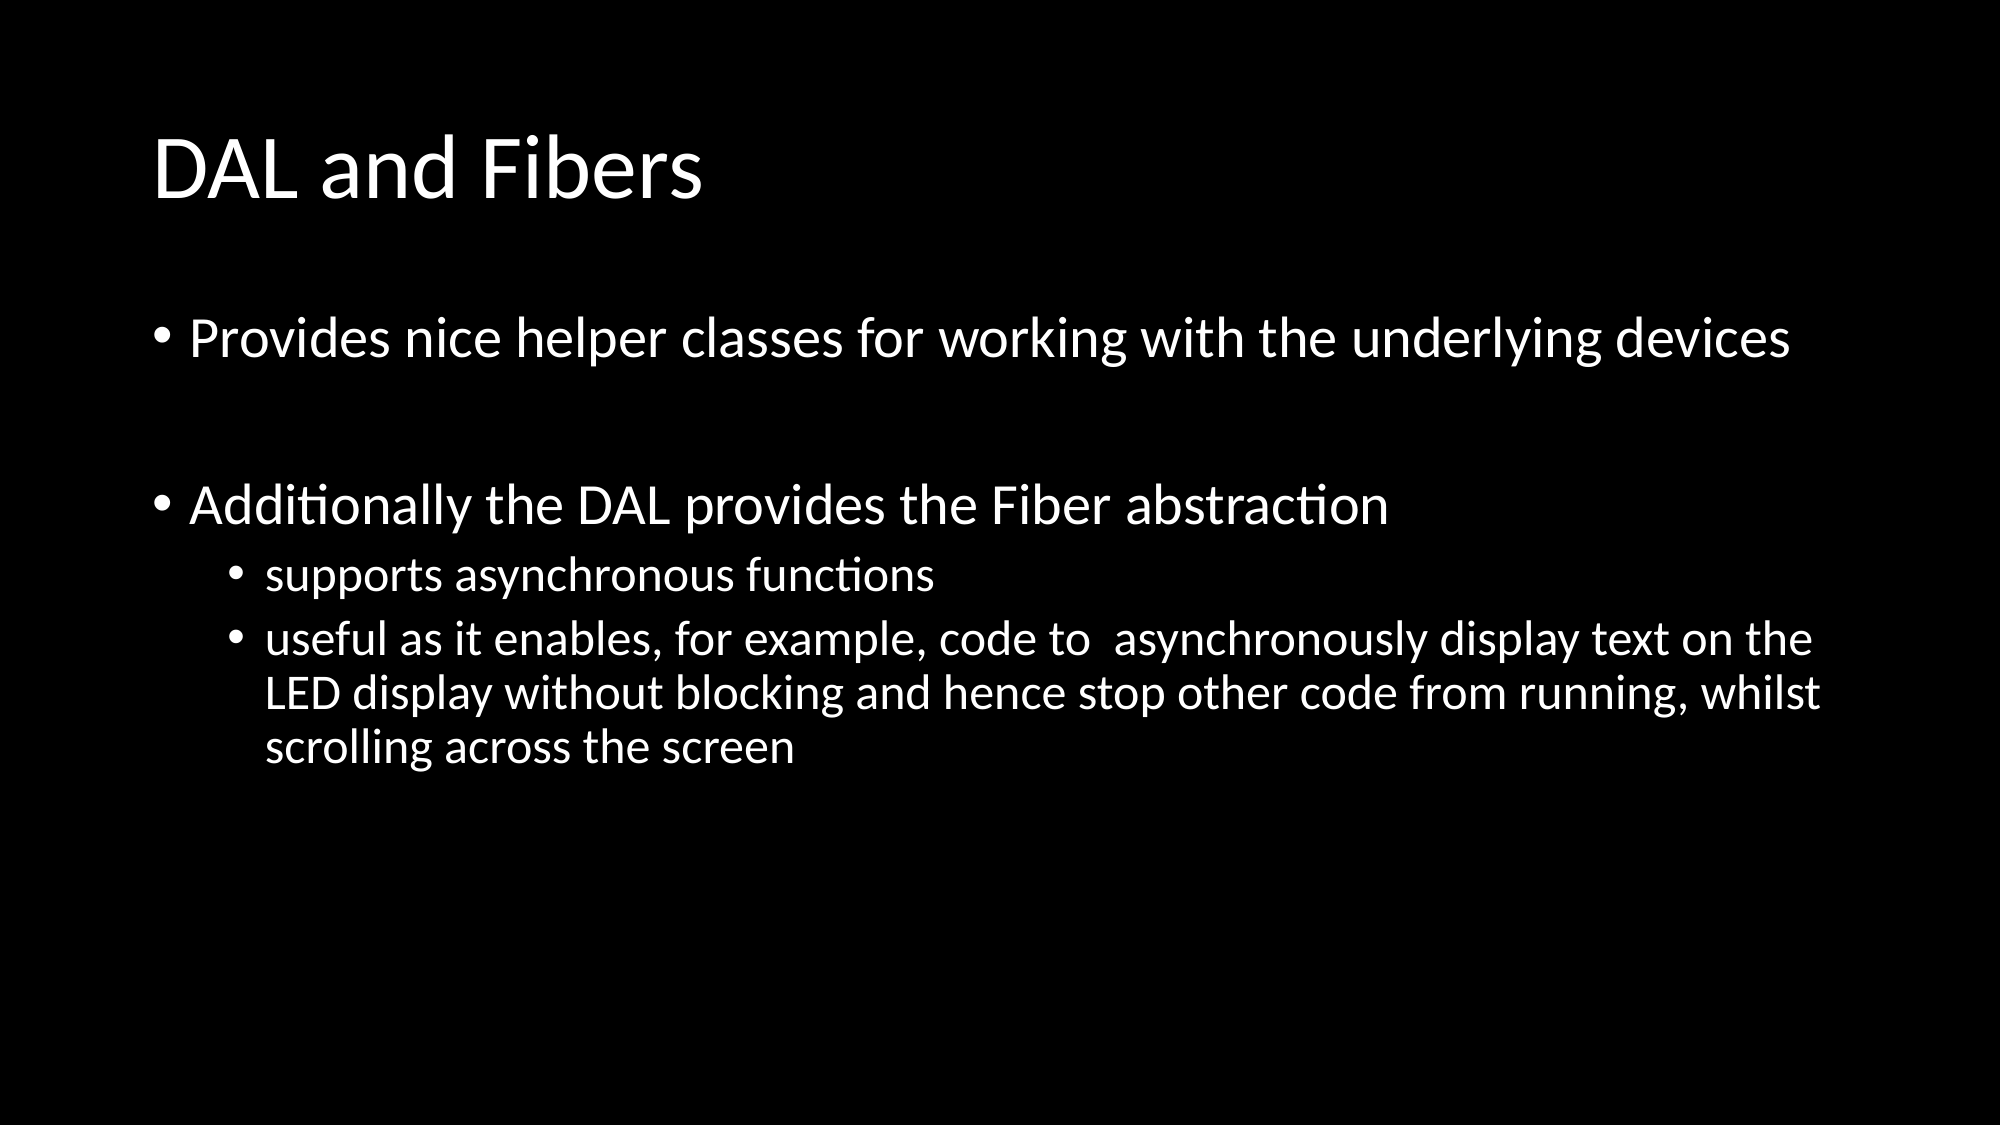

# DAL and Fibers
Provides nice helper classes for working with the underlying devices

Additionally the DAL provides the Fiber abstraction
supports asynchronous functions
useful as it enables, for example, code to  asynchronously display text on the LED display without blocking and hence stop other code from running, whilst scrolling across the screen